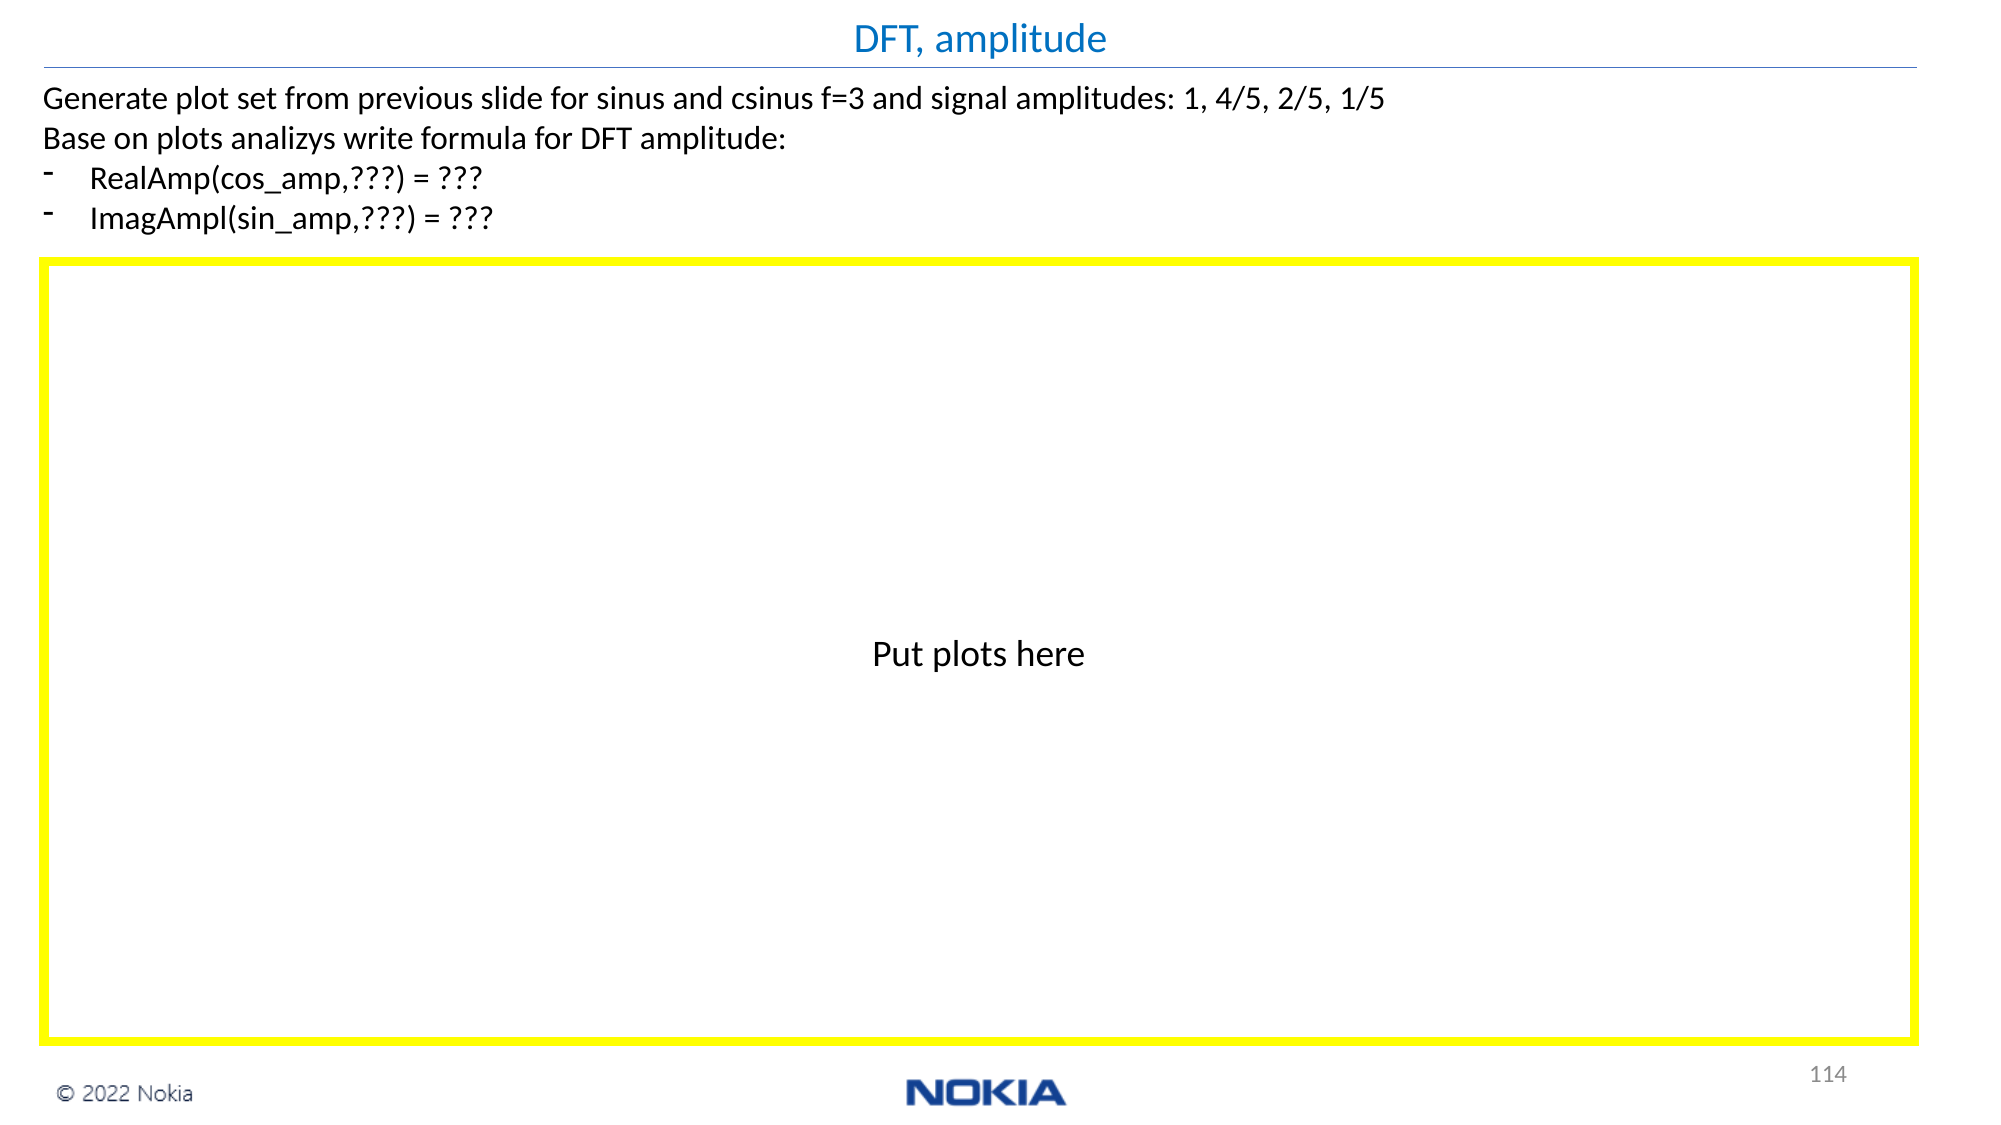

DFT, amplitude
Generate plot set from previous slide for sinus and csinus f=3 and signal amplitudes: 1, 4/5, 2/5, 1/5
Base on plots analizys write formula for DFT amplitude:
RealAmp(cos_amp,???) = ???
ImagAmpl(sin_amp,???) = ???
Put plots here
114